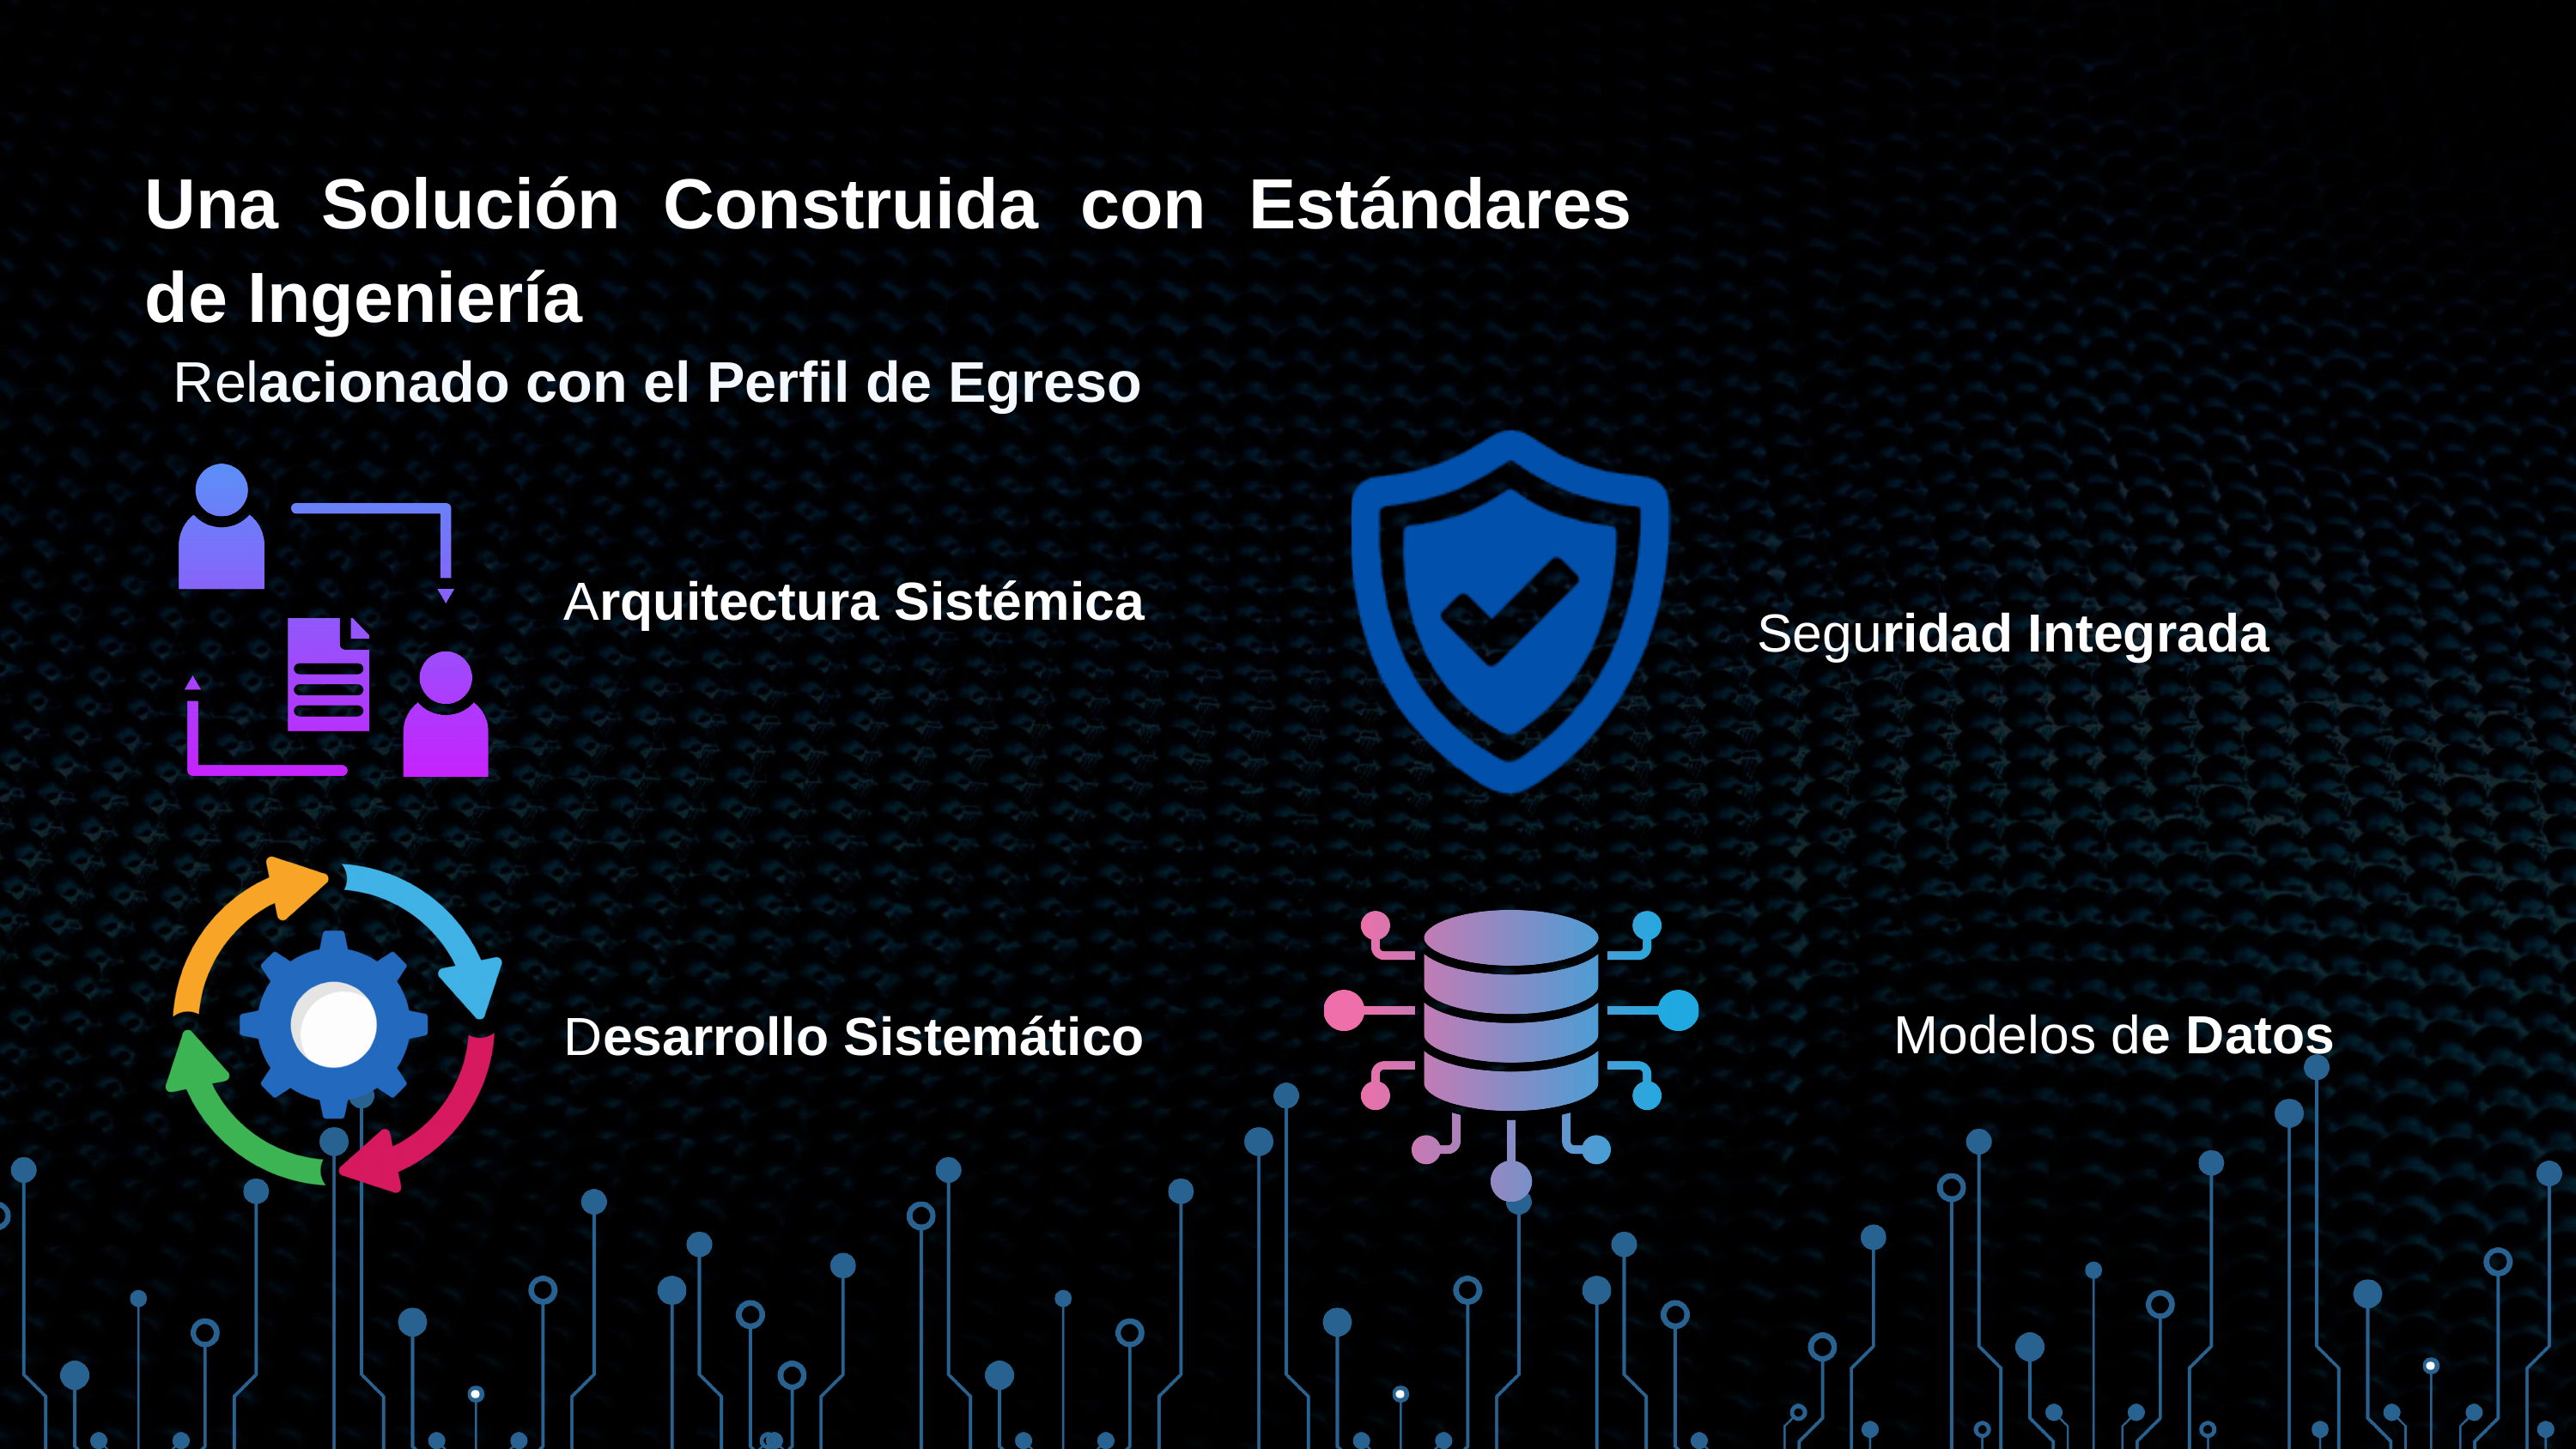

Una Solución Construida con Estándares de Ingeniería
Relacionado con el Perfil de Egreso

Arquitectura Sistémica
Seguridad Integrada

Modelos de Datos
Desarrollo Sistemático